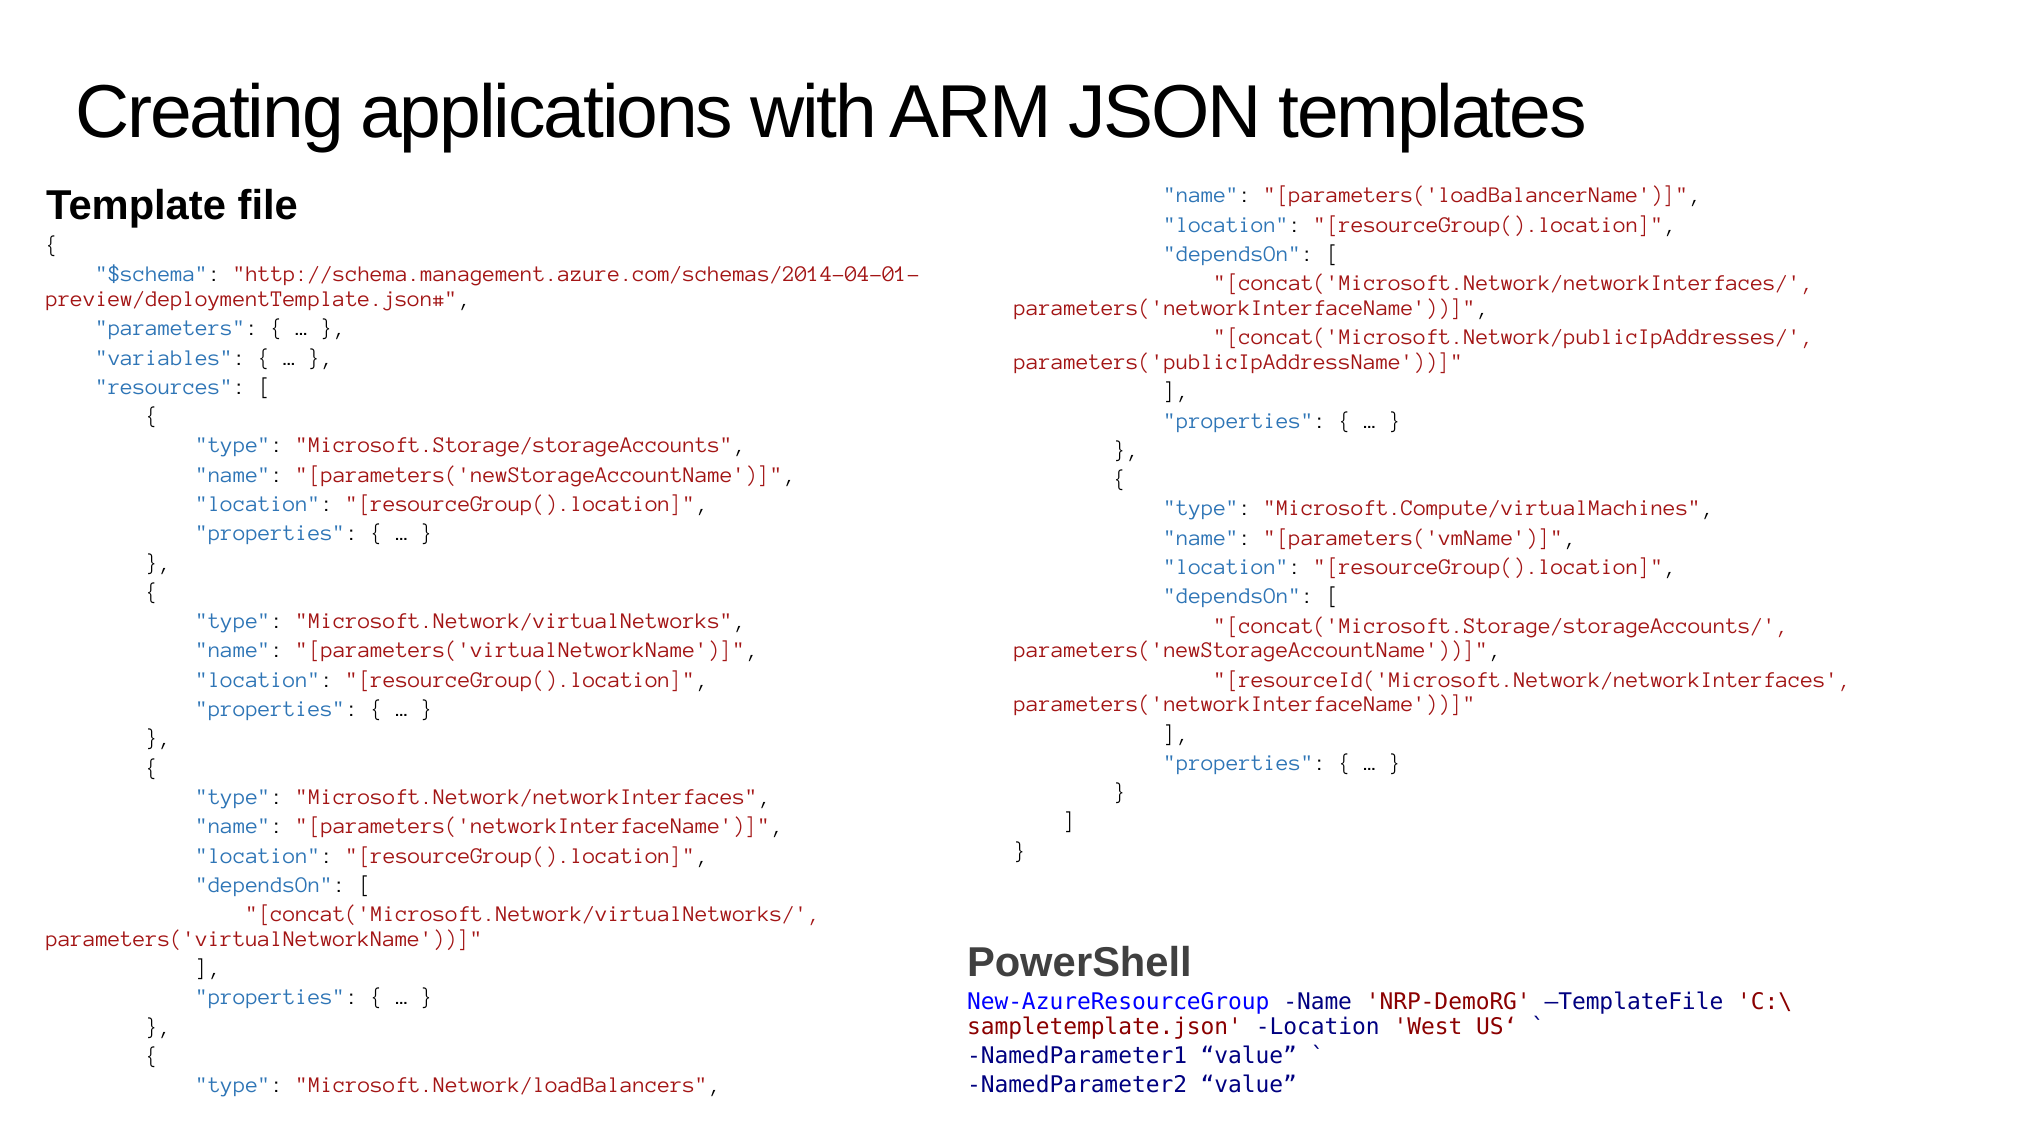

# Creating applications with ARM JSON templates
Template file
{
    "$schema": "http://schema.management.azure.com/schemas/2014-04-01-preview/deploymentTemplate.json#",
    "parameters": { … },
    "variables": { … },
    "resources": [
        {
	"type": "Microsoft.Storage/storageAccounts",
            "name": "[parameters('newStorageAccountName')]",
            "location": "[resourceGroup().location]",
            "properties": { … }
        },
        {
	"type": "Microsoft.Network/virtualNetworks",
            "name": "[parameters('virtualNetworkName')]",
            "location": "[resourceGroup().location]",
            "properties": { … }
        },
        {
	"type": "Microsoft.Network/networkInterfaces",
            "name": "[parameters('networkInterfaceName')]",
            "location": "[resourceGroup().location]",
            "dependsOn": [
                "[concat('Microsoft.Network/virtualNetworks/', parameters('virtualNetworkName'))]"
            ],
            "properties": { … }
        },
        {
	"type": "Microsoft.Network/loadBalancers",
            "name": "[parameters('loadBalancerName')]",
            "location": "[resourceGroup().location]",
            "dependsOn": [
                "[concat('Microsoft.Network/networkInterfaces/', parameters('networkInterfaceName'))]",
                "[concat('Microsoft.Network/publicIpAddresses/', parameters('publicIpAddressName'))]"
            ],
            "properties": { … }
        },
        {
	"type": "Microsoft.Compute/virtualMachines",
            "name": "[parameters('vmName')]",
            "location": "[resourceGroup().location]",
            "dependsOn": [
                "[concat('Microsoft.Storage/storageAccounts/', parameters('newStorageAccountName'))]",
                "[resourceId('Microsoft.Network/networkInterfaces', parameters('networkInterfaceName'))]"
            ],
            "properties": { … }
        }
    ]
}
PowerShell
New-AzureResourceGroup -Name 'NRP-DemoRG' –TemplateFile 'C:\sampletemplate.json' -Location 'West US‘ `
-NamedParameter1 “value” `
-NamedParameter2 “value”